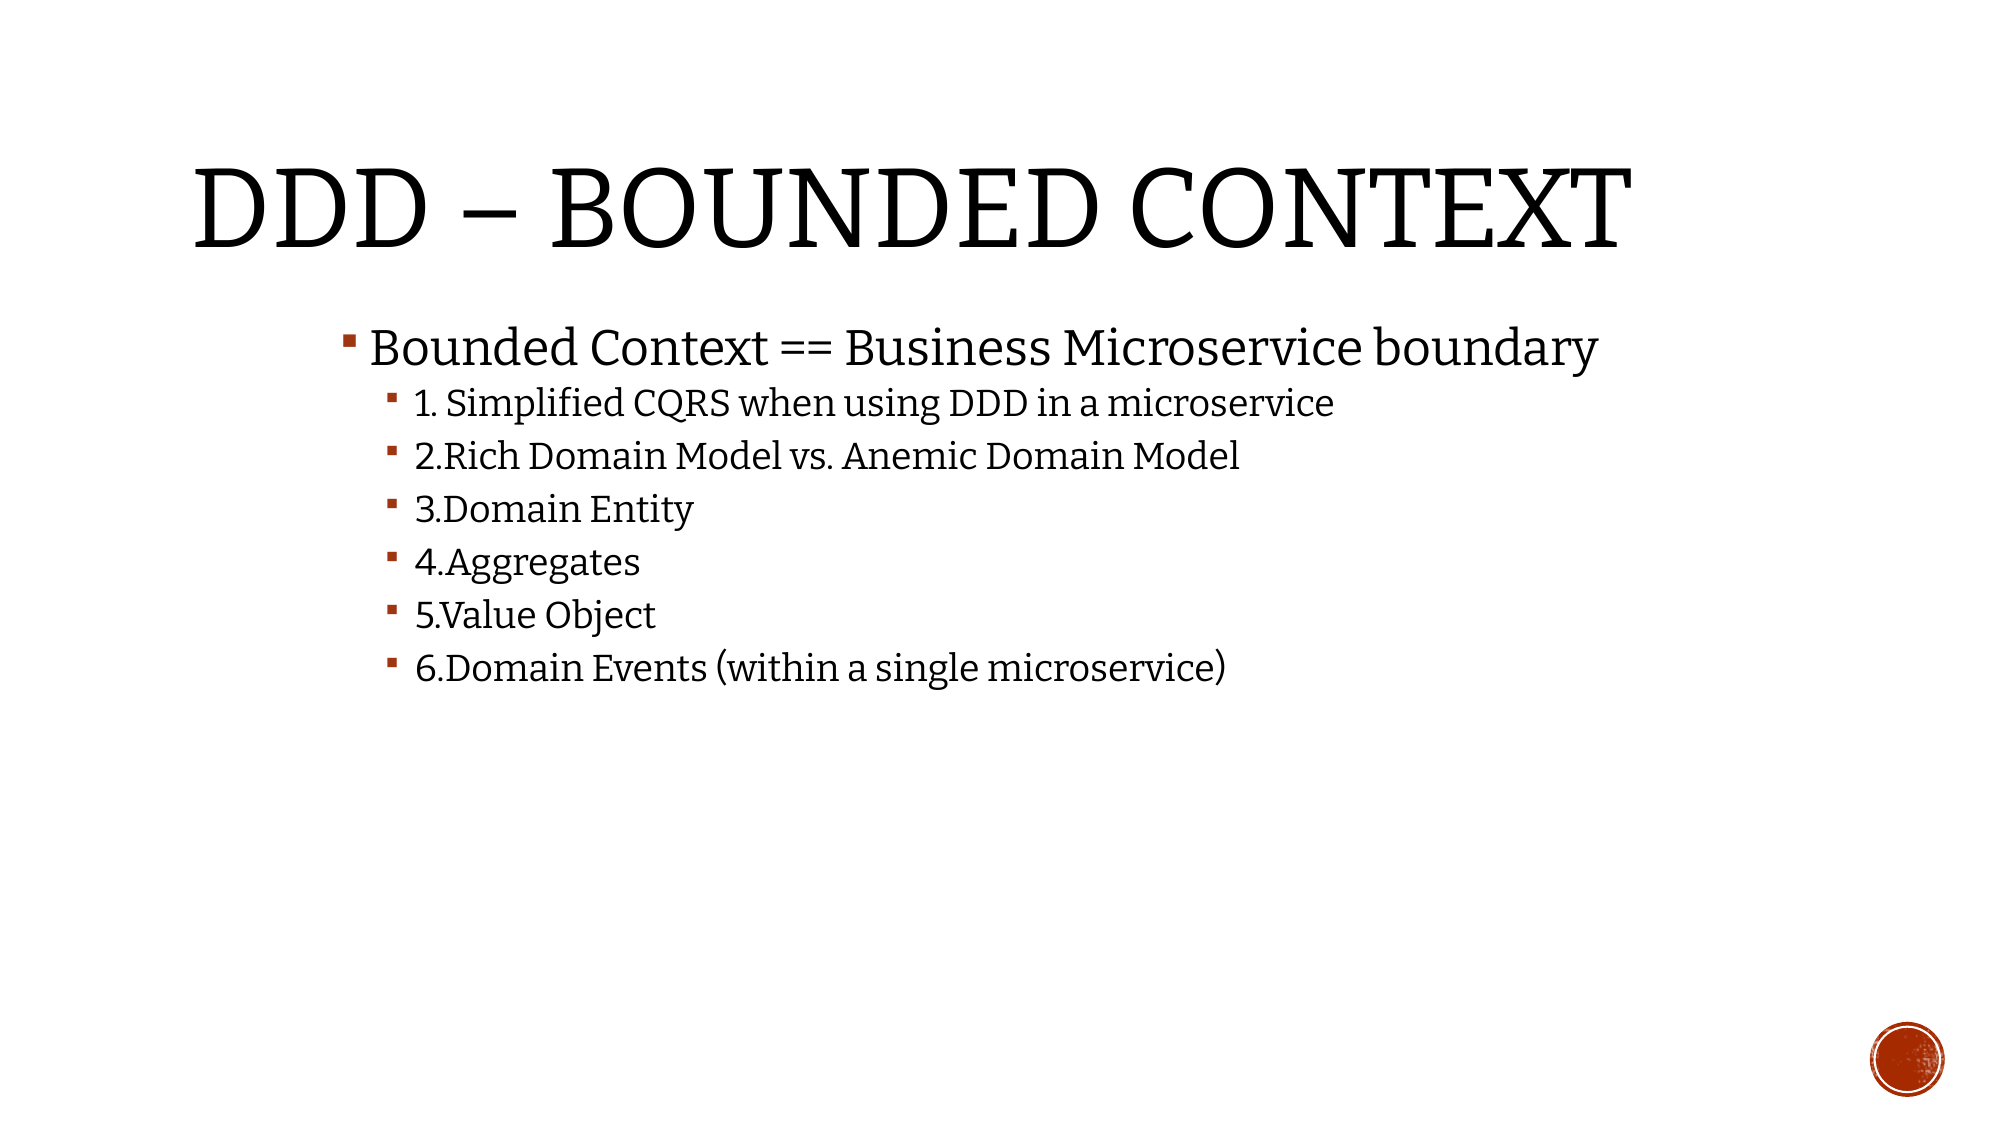

# DDD – Bounded Context
Bounded Context == Business Microservice boundary
1. Simplified CQRS when using DDD in a microservice
2.Rich Domain Model vs. Anemic Domain Model
3.Domain Entity
4.Aggregates
5.Value Object
6.Domain Events (within a single microservice)